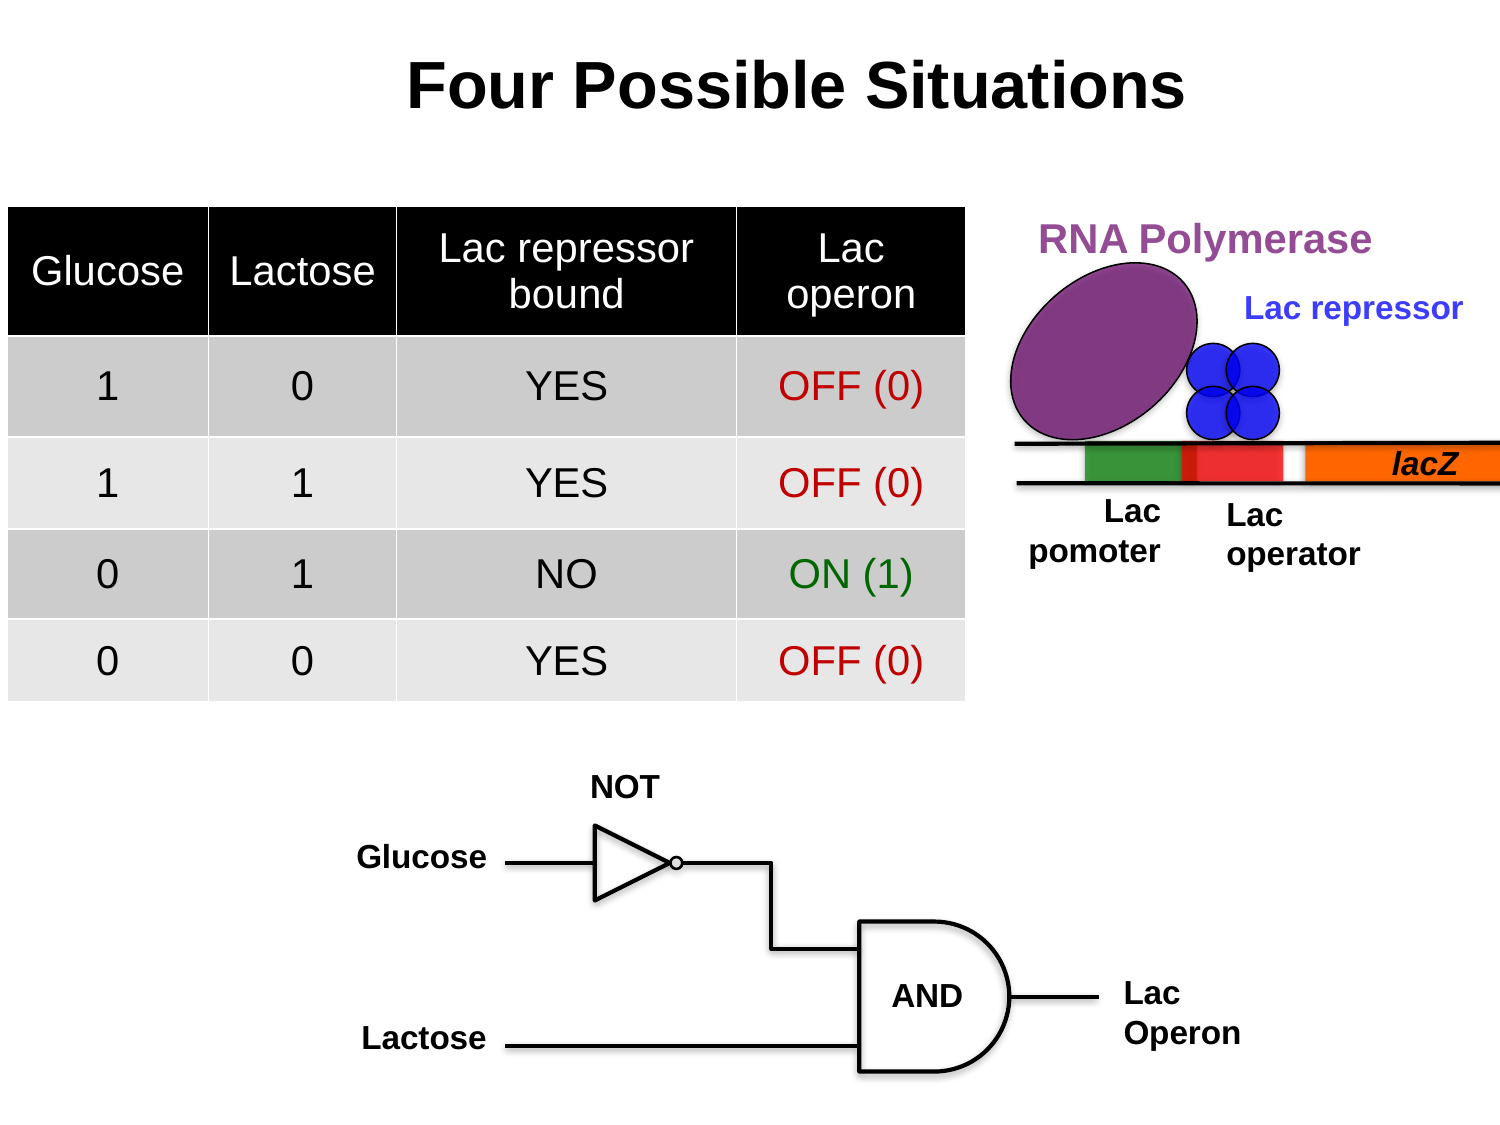

Four Possible Situations
RNA Polymerase

Lac repressor

lacY
lacA
lacZ

Lac pomoter
Lac operator
Lac Operon
| Glucose | Lactose | Lac repressor bound | Lac operon |
| --- | --- | --- | --- |
| 1 | 0 | YES | OFF (0) |
| 1 | 1 | YES | OFF (0) |
| 0 | 1 | NO | ON (1) |
| 0 | 0 | YES | OFF (0) |
NOT

Glucose

Lac Operon
AND
Lactose